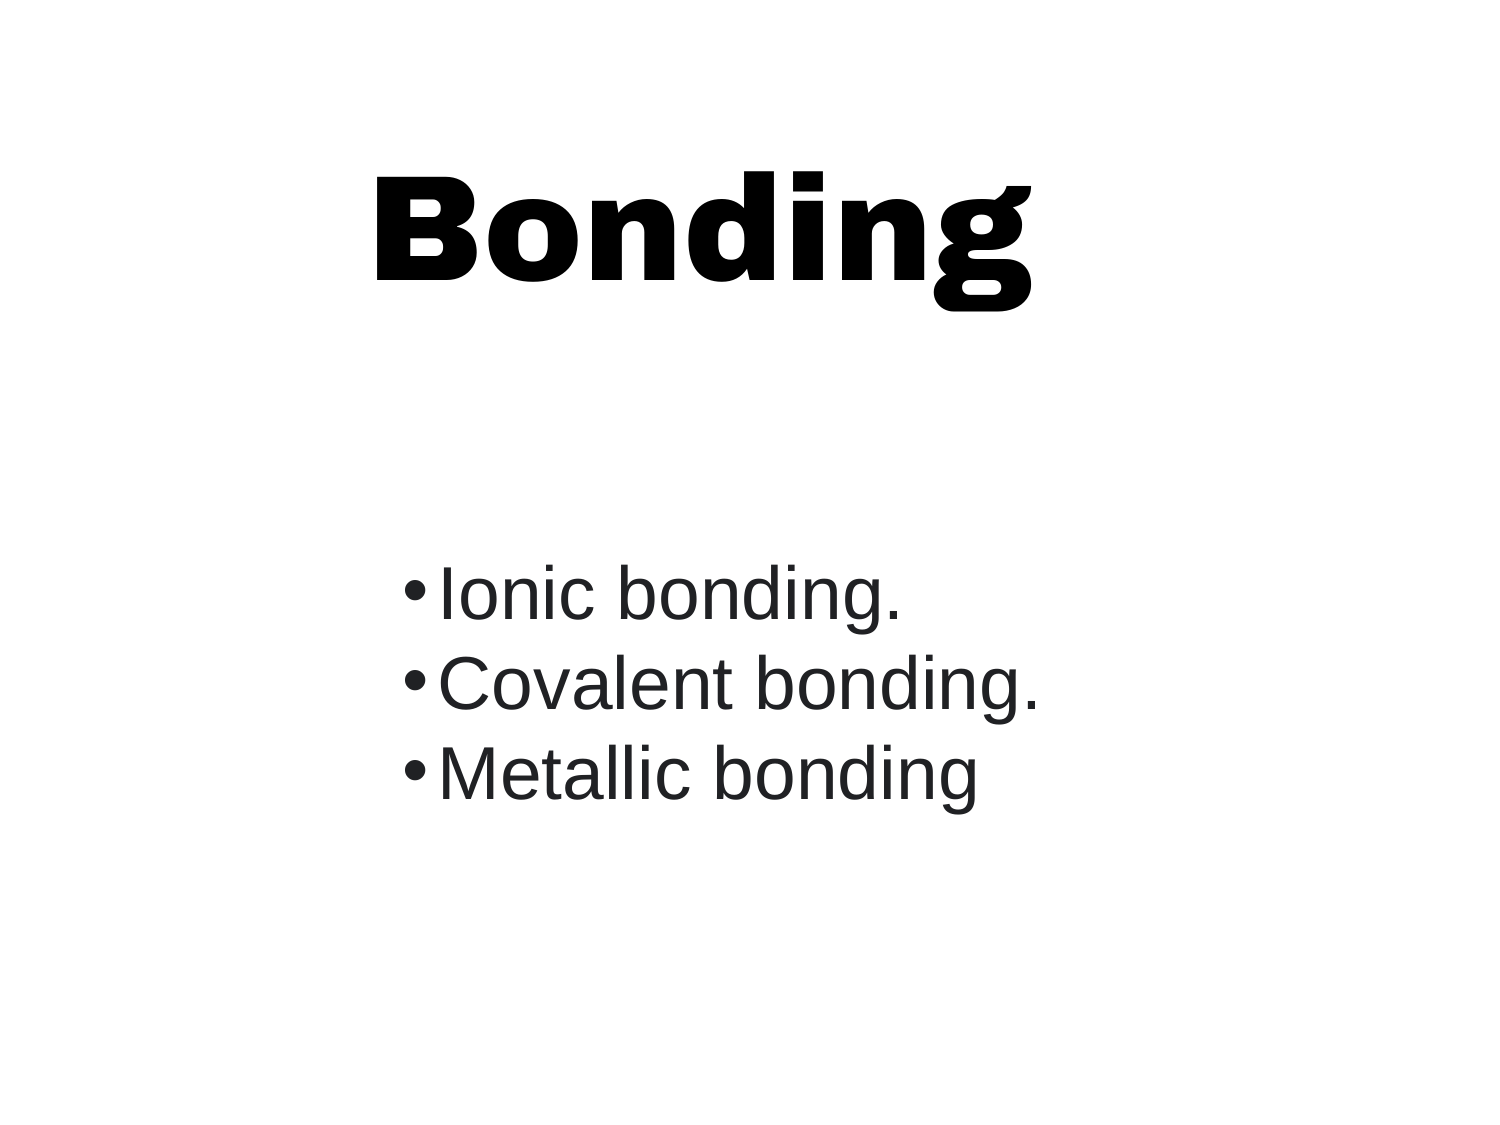

# Bonding
Ionic bonding.
Covalent bonding.
Metallic bonding